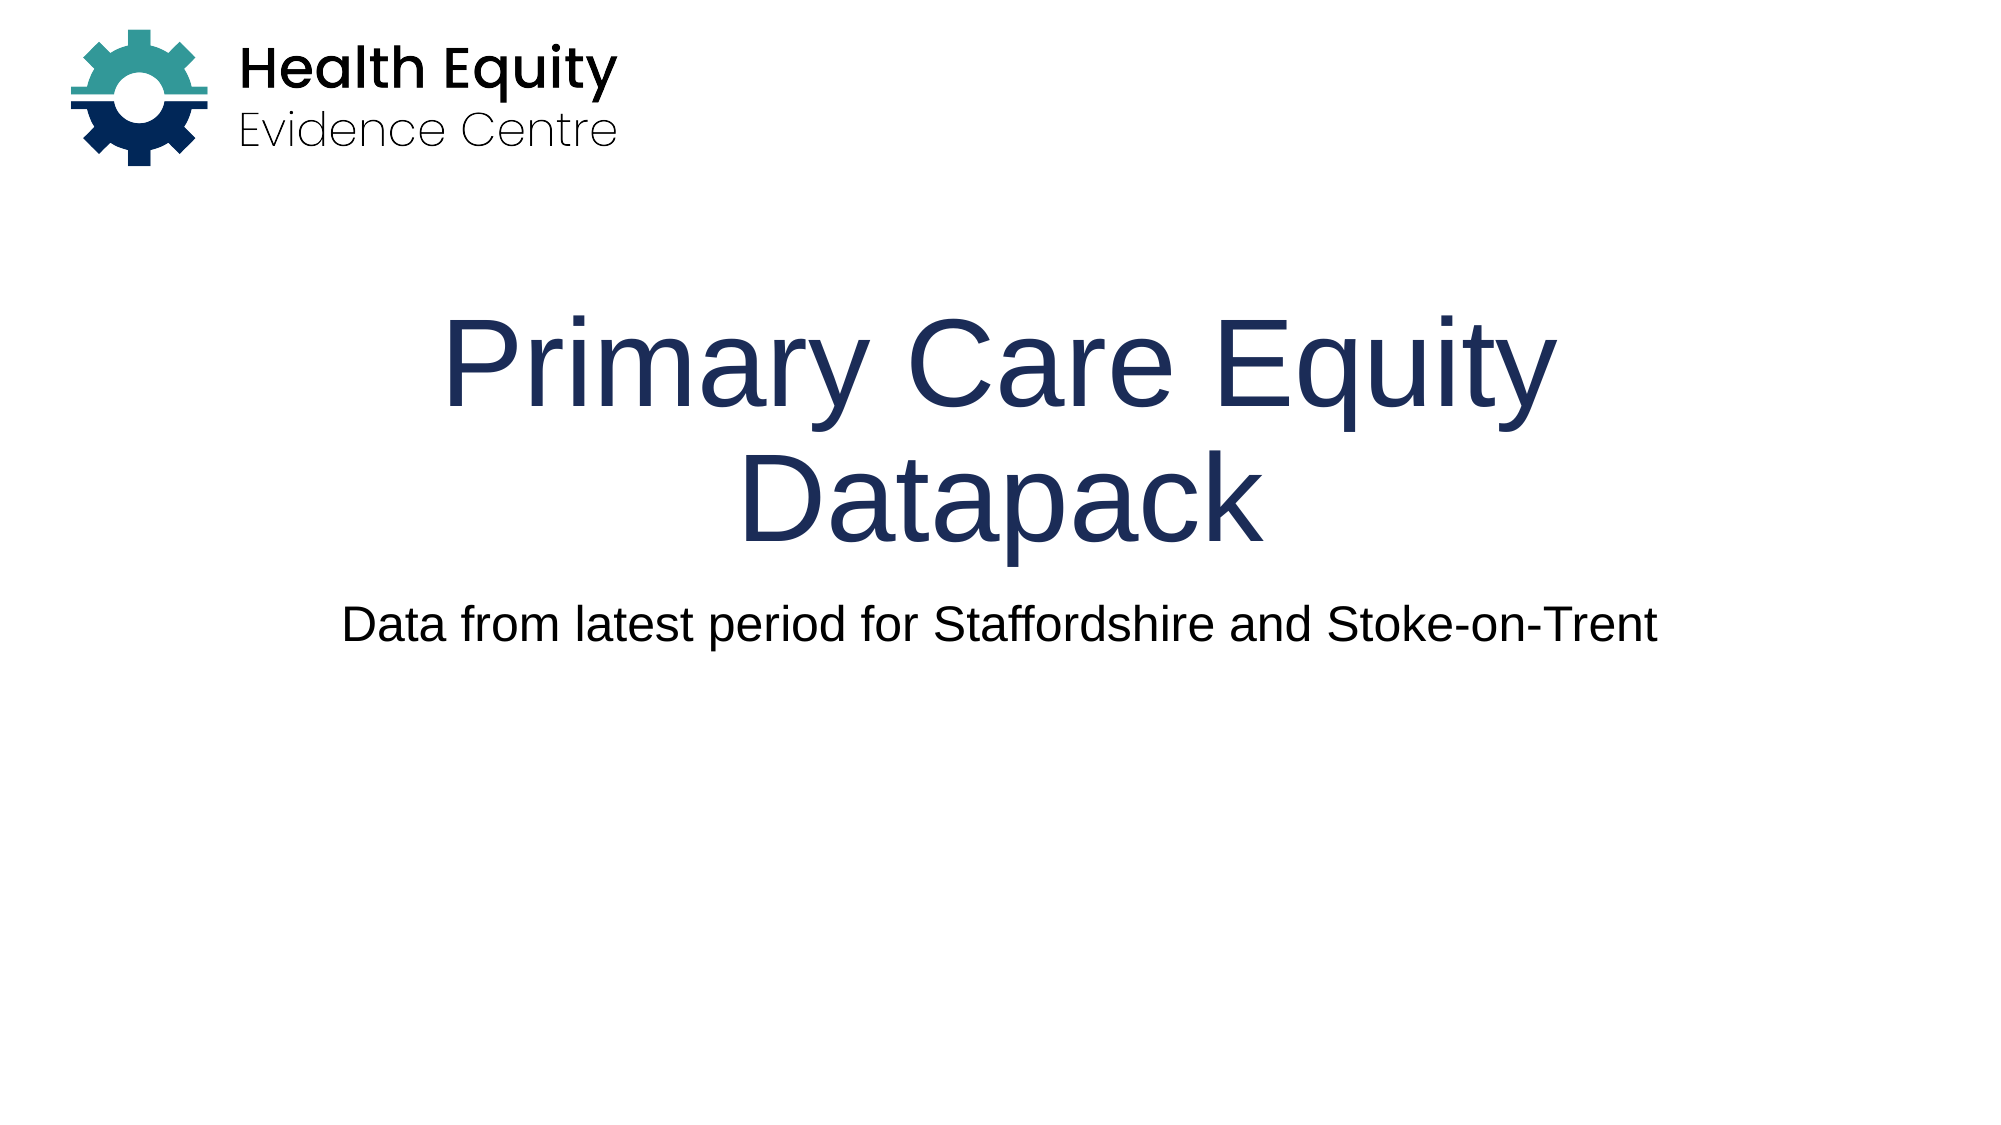

# Primary Care Equity Datapack
Data from latest period for Staffordshire and Stoke-on-Trent